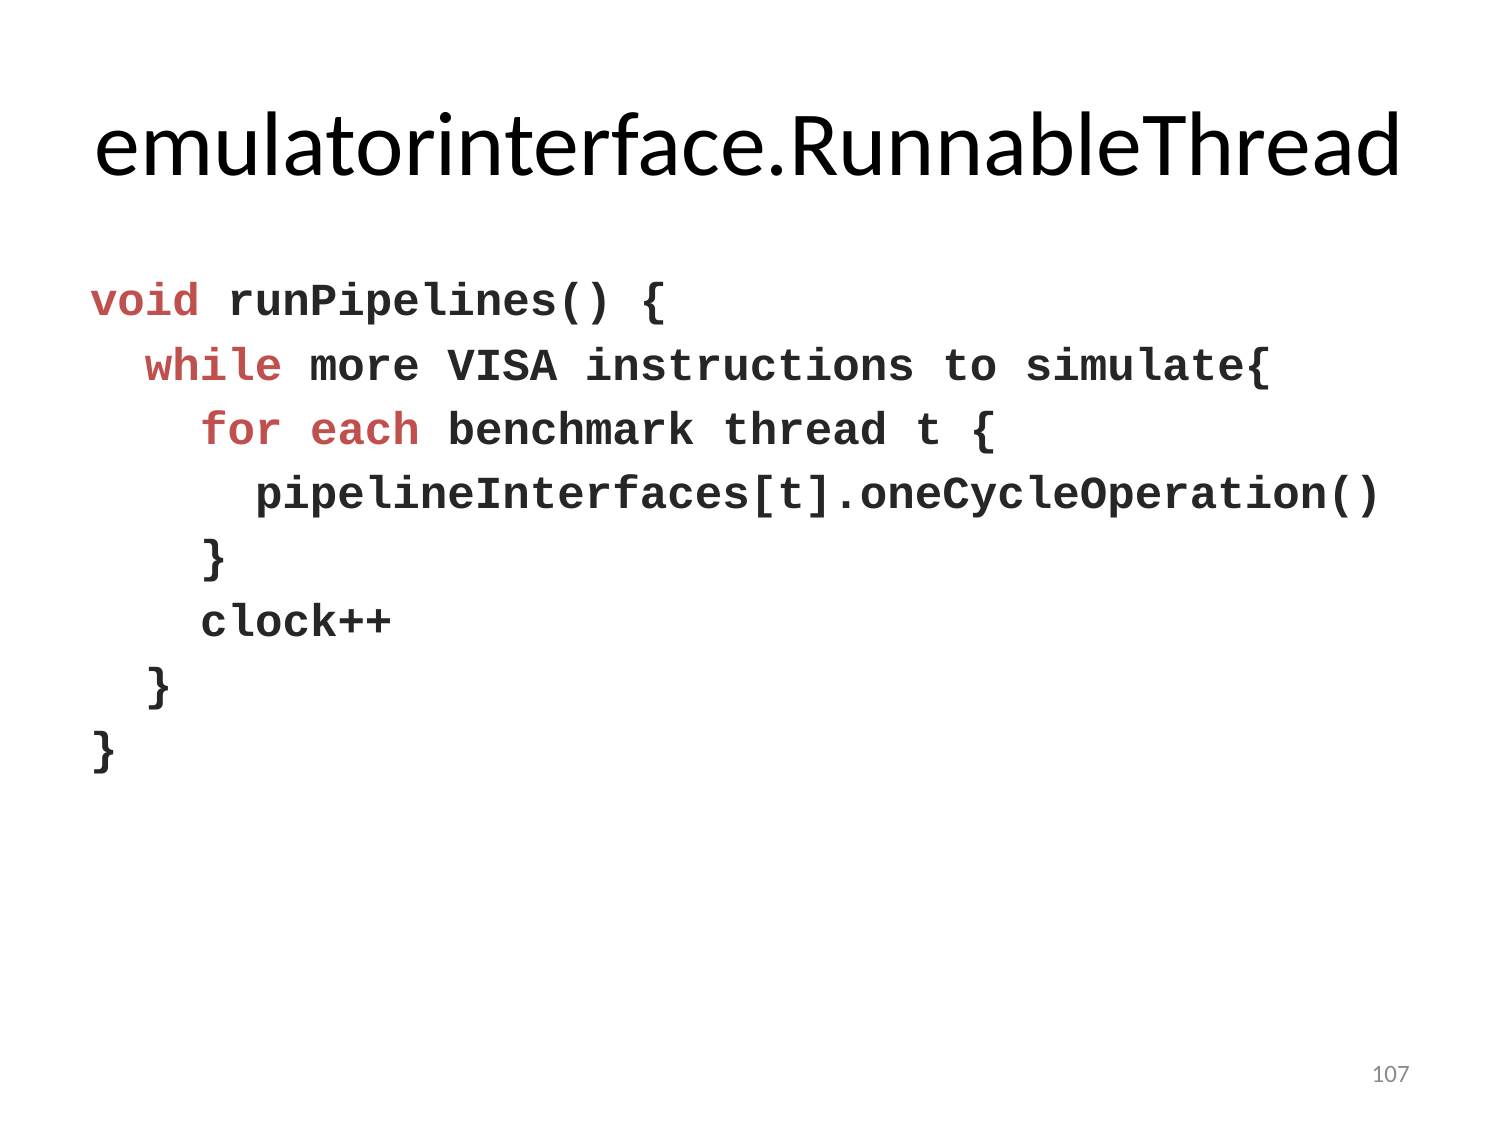

# emulatorinterface.RunnableThread
void runPipelines() {
  while more VISA instructions to simulate{
    for each benchmark thread t {
      pipelineInterfaces[t].oneCycleOperation()
    }
    clock++
  }
}

107